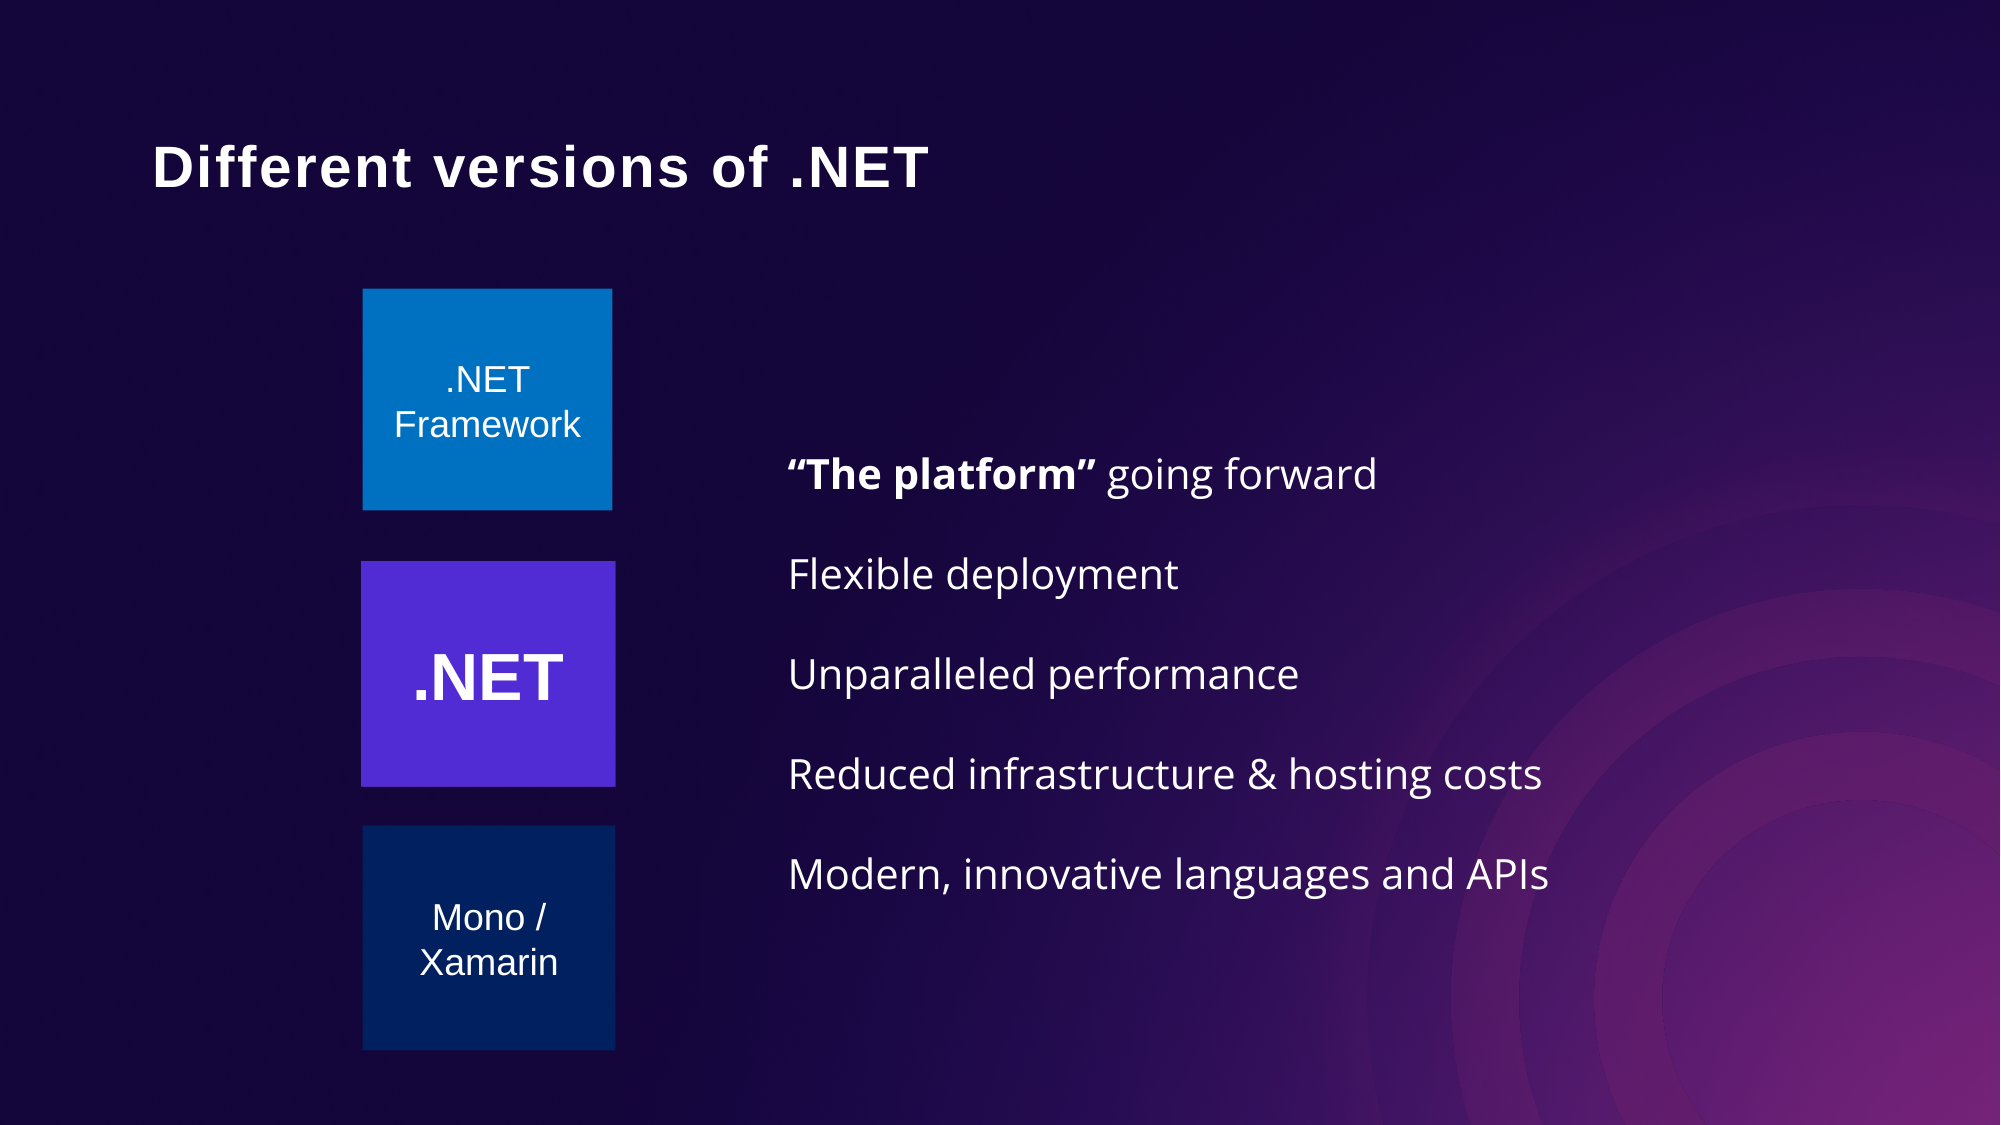

# Different versions of .NET
.NET Framework
“The platform” going forward

Flexible deployment

Unparalleled performance

Reduced infrastructure & hosting costs

Modern, innovative languages and APIs
.NET
.NET Core
Mono / Xamarin